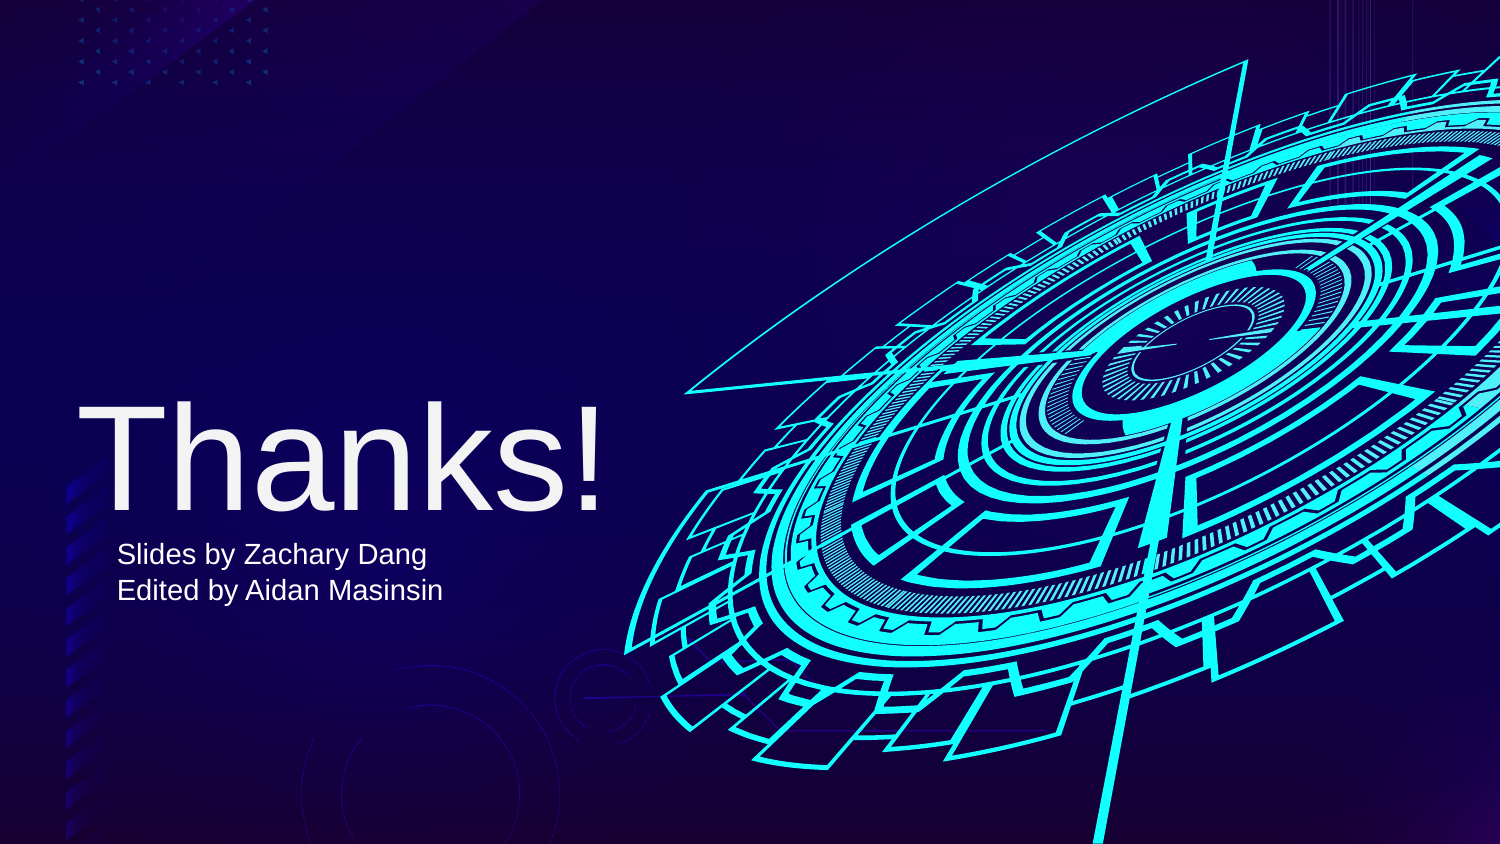

# Thanks!
Slides by Zachary Dang
Edited by Aidan Masinsin